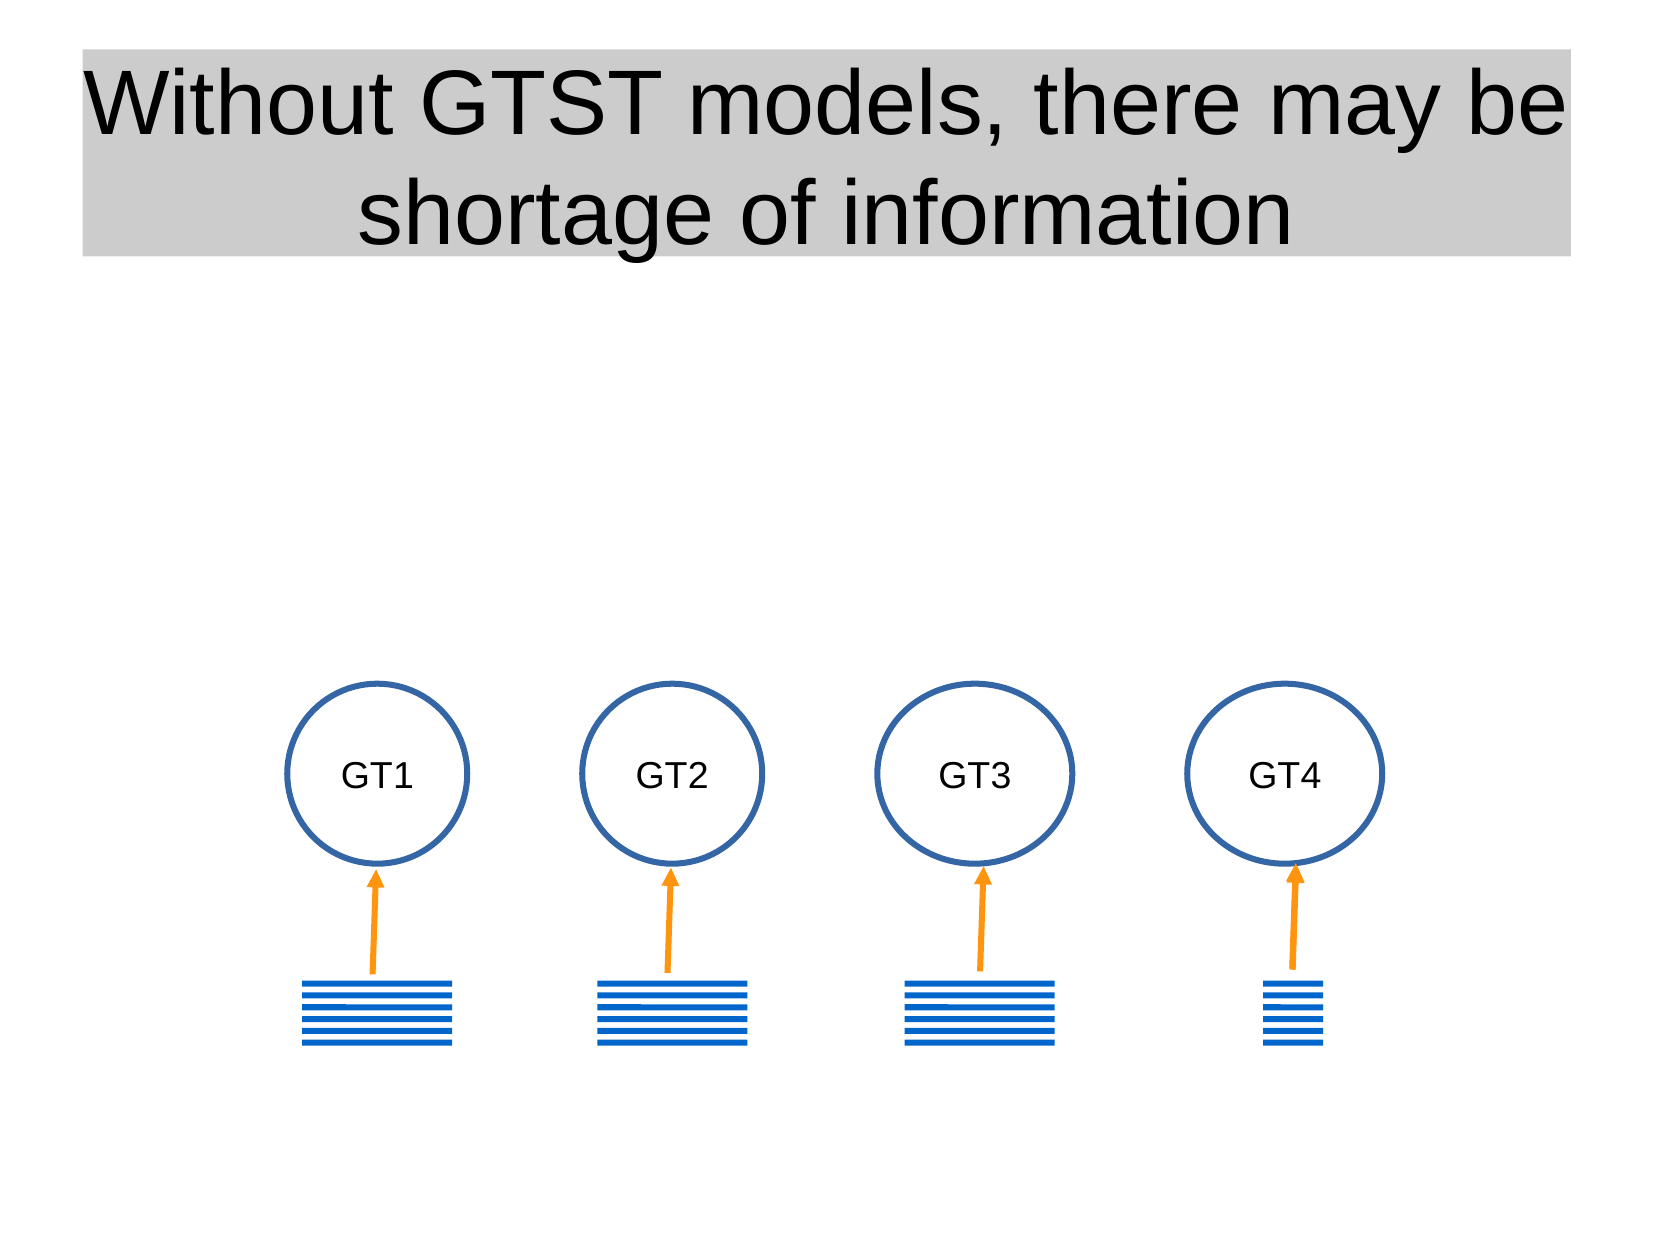

Without GTST models, there may be shortage of information
GT1
GT2
GT3
GT4